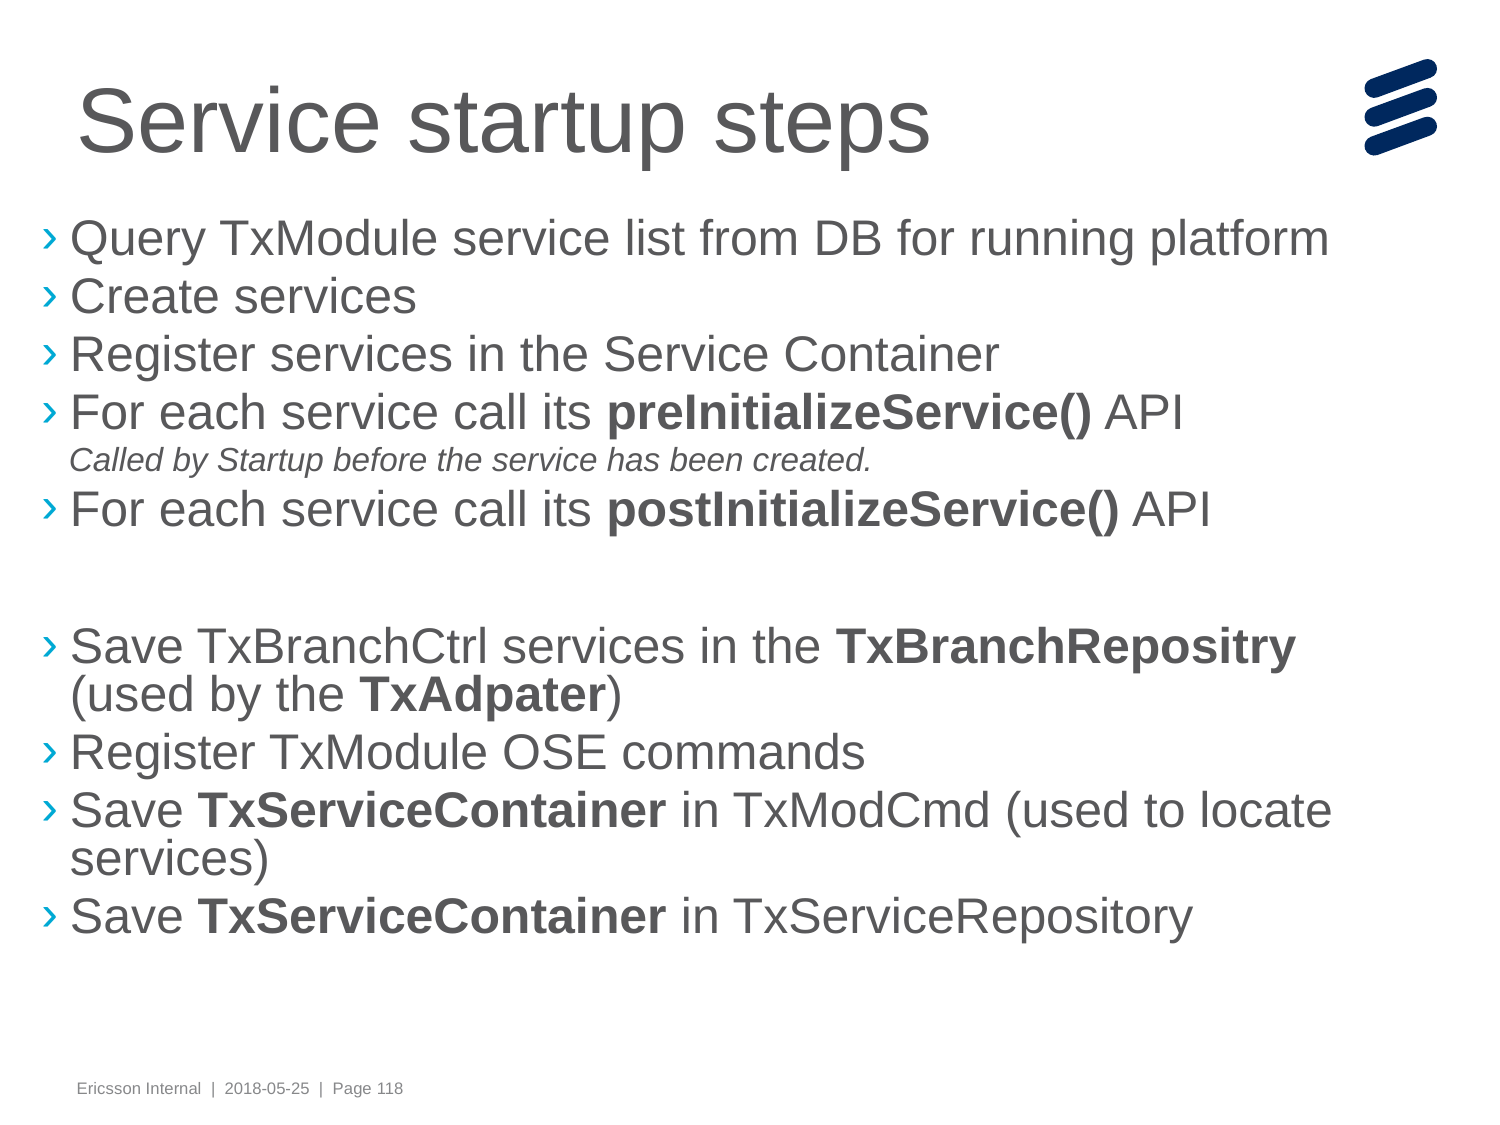

# Service startup steps
Query TxModule service list from DB for running platform
Create services
Register services in the Service Container
For each service call its preInitializeService() API
   Called by Startup before the service has been created.
For each service call its postInitializeService() API

Save TxBranchCtrl services in the TxBranchRepositry (used by the TxAdpater)
Register TxModule OSE commands
Save TxServiceContainer in TxModCmd (used to locate services)
Save TxServiceContainer in TxServiceRepository